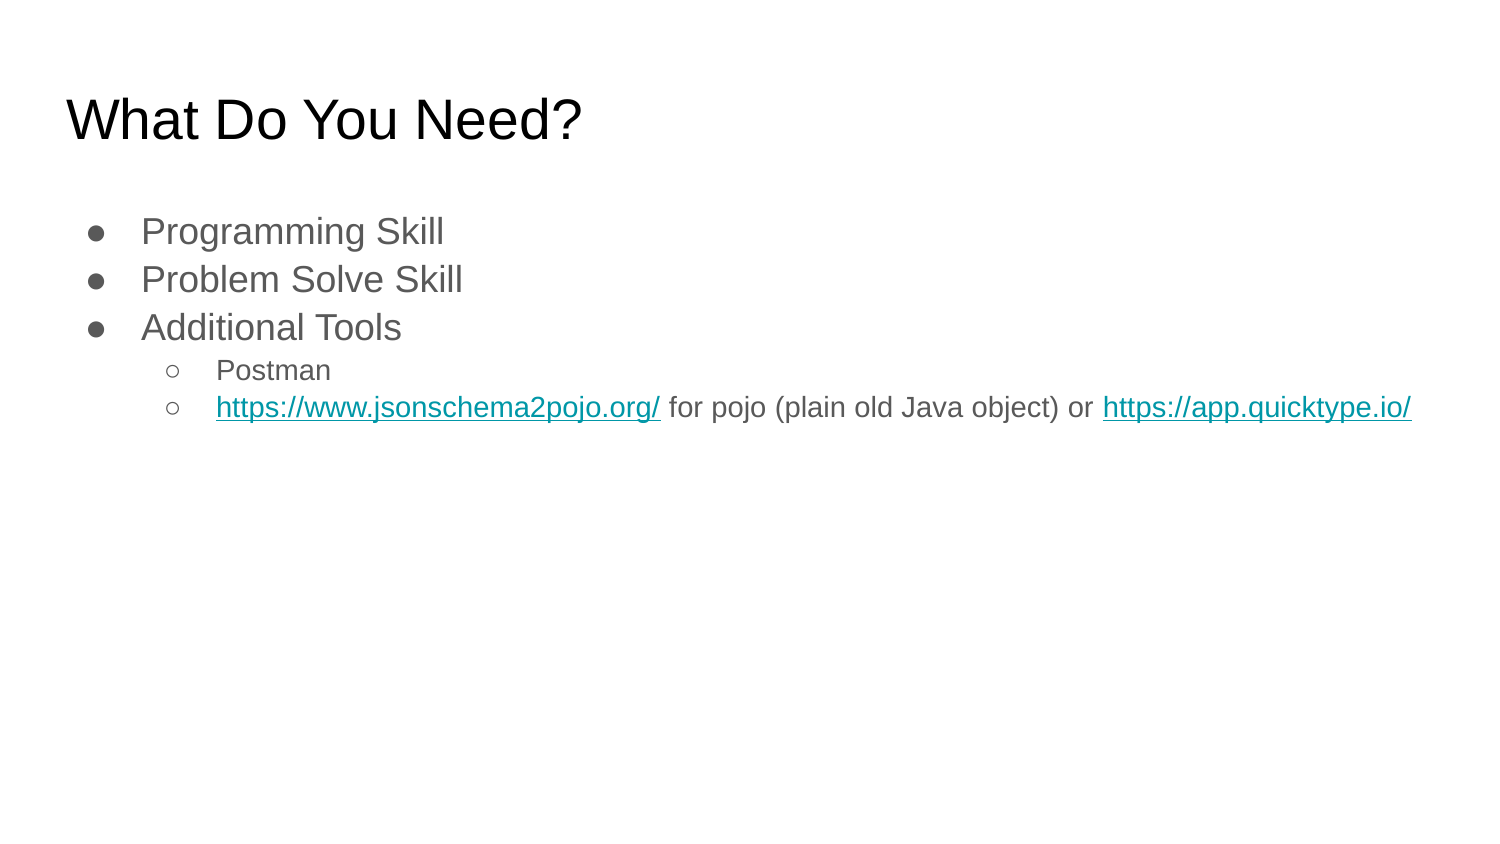

# What Do You Need?
Programming Skill
Problem Solve Skill
Additional Tools
Postman
https://www.jsonschema2pojo.org/ for pojo (plain old Java object) or https://app.quicktype.io/